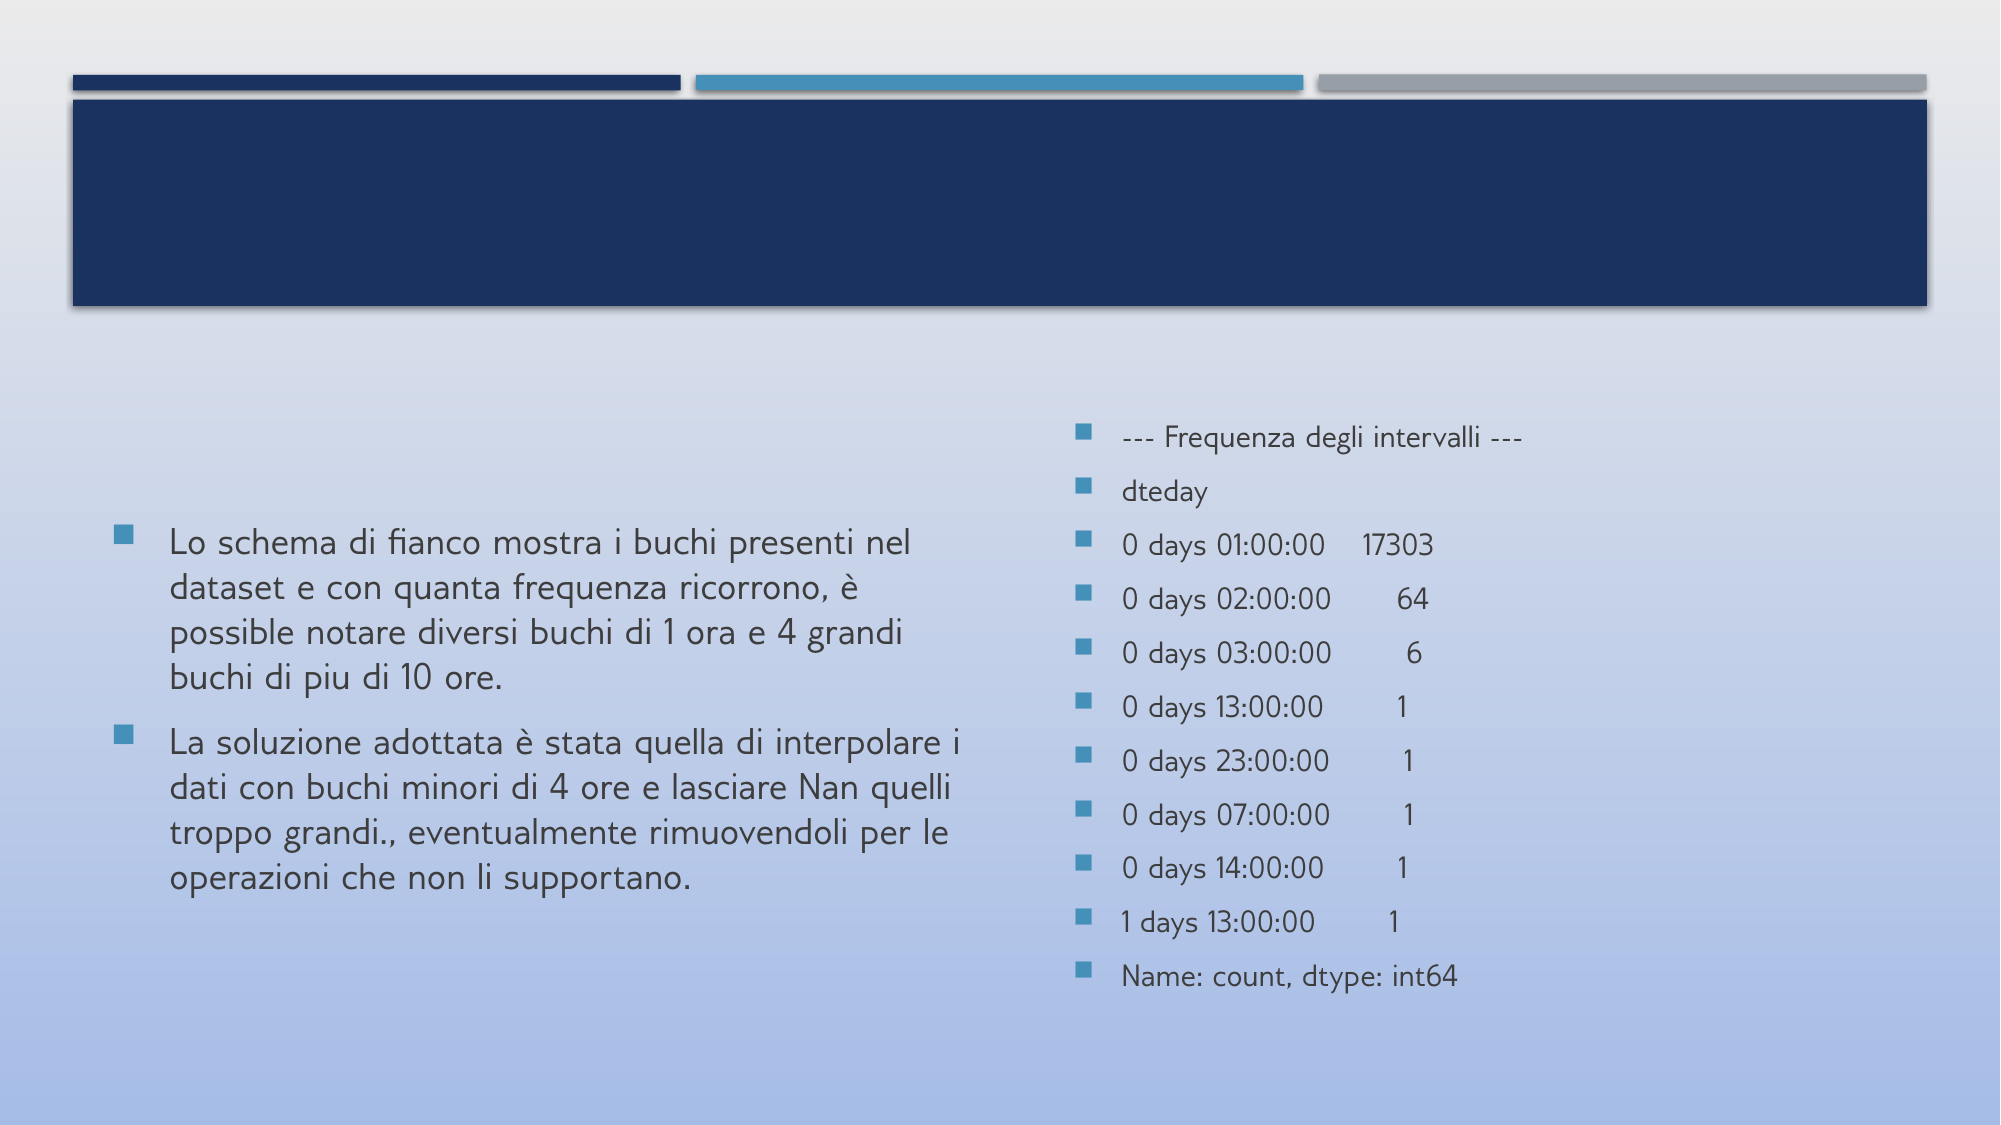

#
Lo schema di fianco mostra i buchi presenti nel dataset e con quanta frequenza ricorrono, è possible notare diversi buchi di 1 ora e 4 grandi buchi di piu di 10 ore.
La soluzione adottata è stata quella di interpolare i dati con buchi minori di 4 ore e lasciare Nan quelli troppo grandi., eventualmente rimuovendoli per le operazioni che non li supportano.
--- Frequenza degli intervalli ---
dteday
0 days 01:00:00    17303
0 days 02:00:00       64
0 days 03:00:00        6
0 days 13:00:00        1
0 days 23:00:00        1
0 days 07:00:00        1
0 days 14:00:00        1
1 days 13:00:00        1
Name: count, dtype: int64